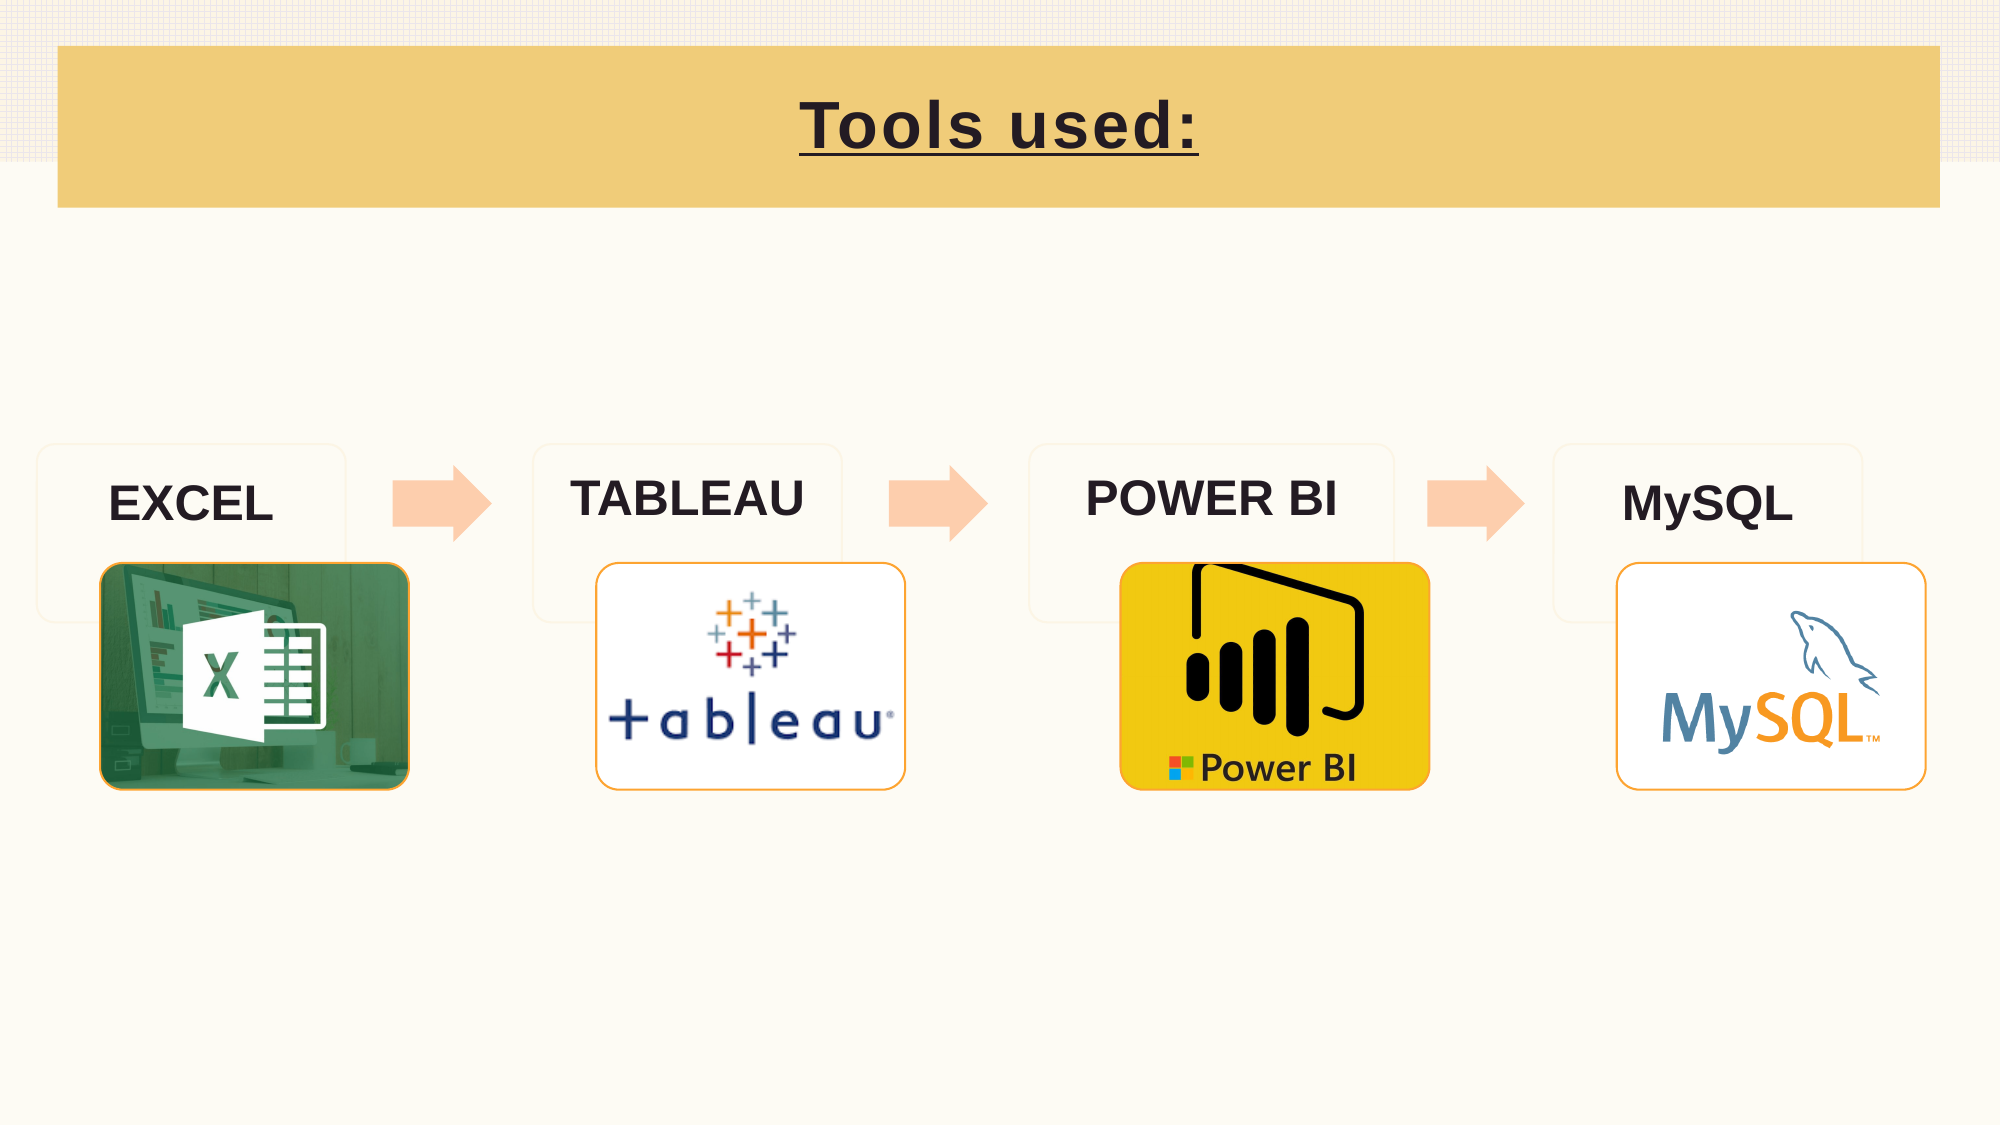

# Tools used:
EXCEL

TABLEAU

POWER BI

MySQL